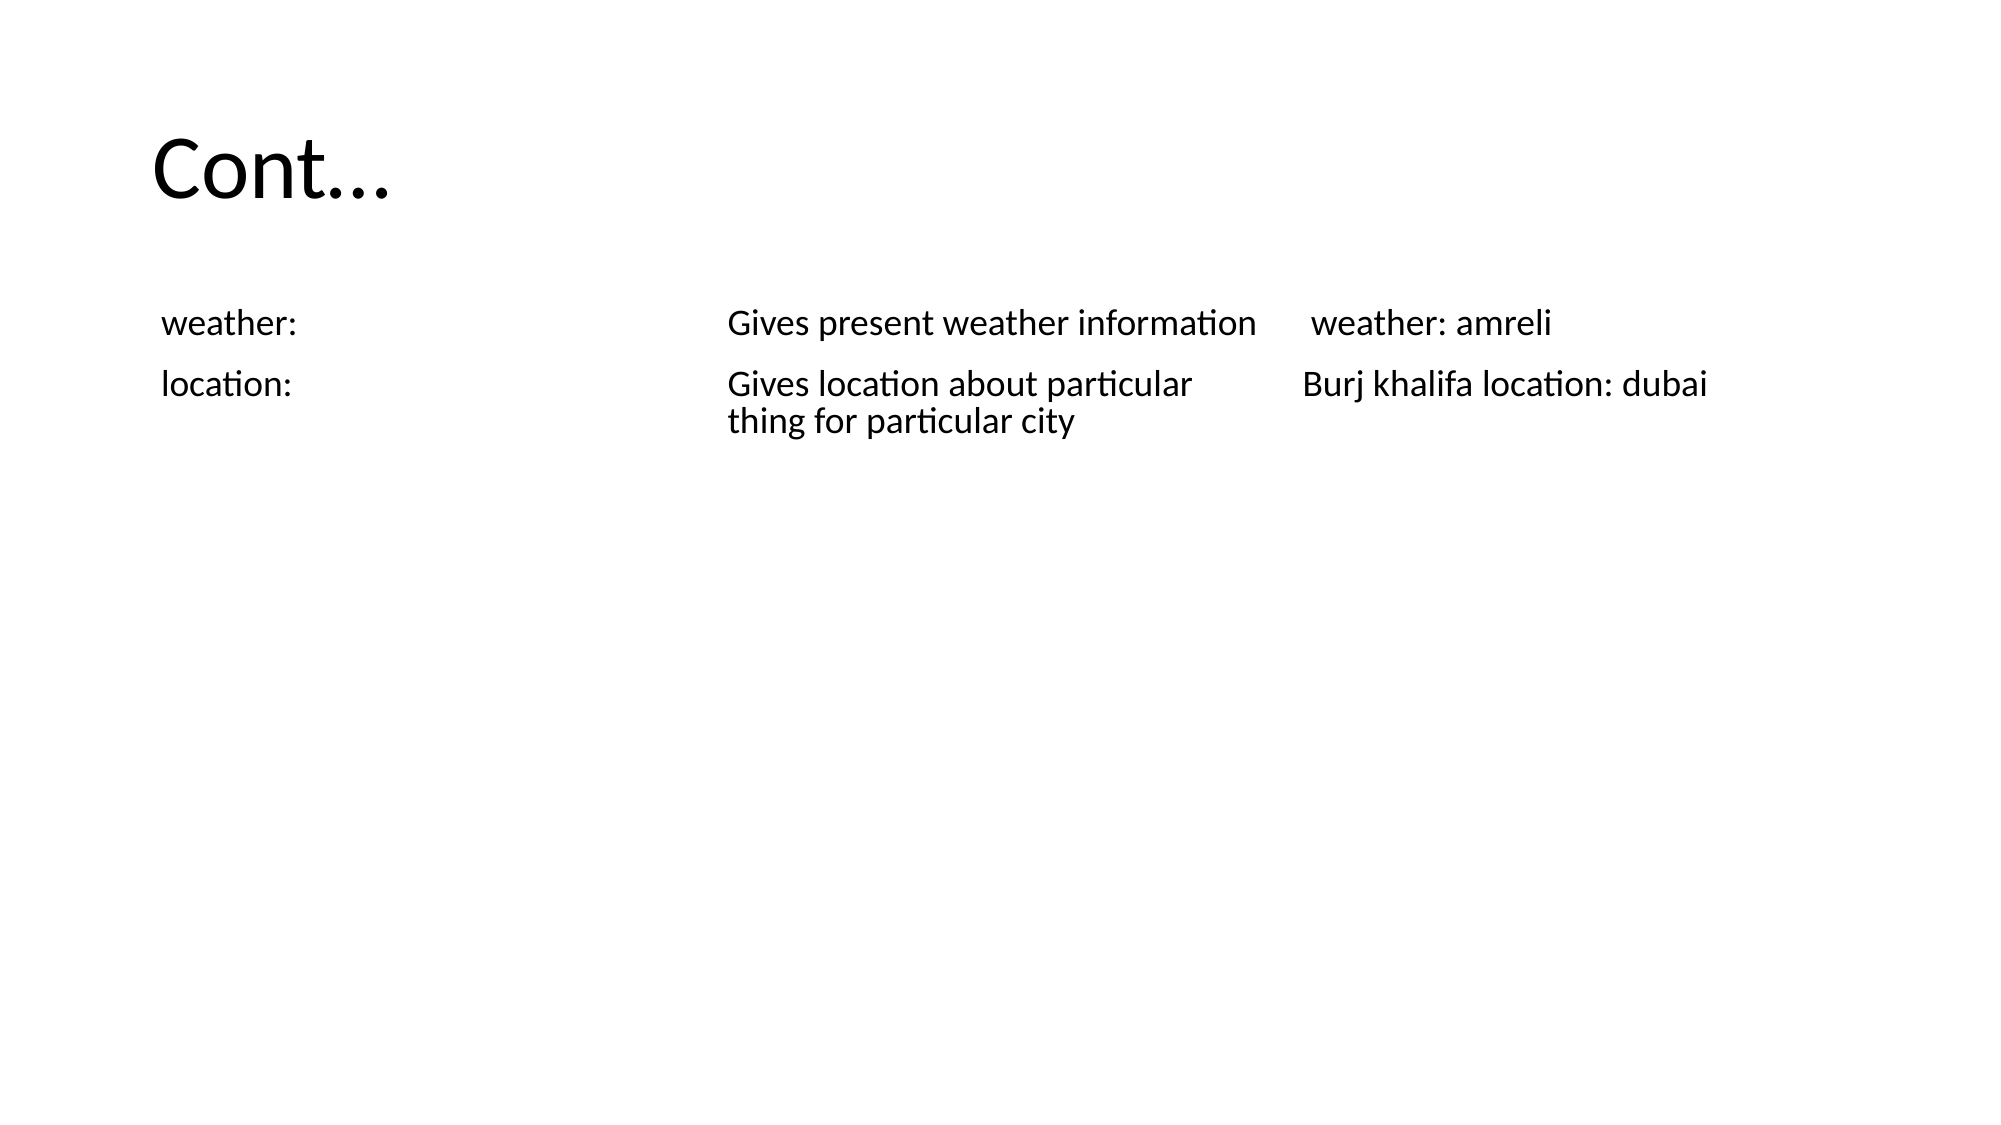

# Cont…
| weather: | Gives present weather information | weather: amreli |
| --- | --- | --- |
| location: | Gives location about particular thing for particular city | Burj khalifa location: dubai |